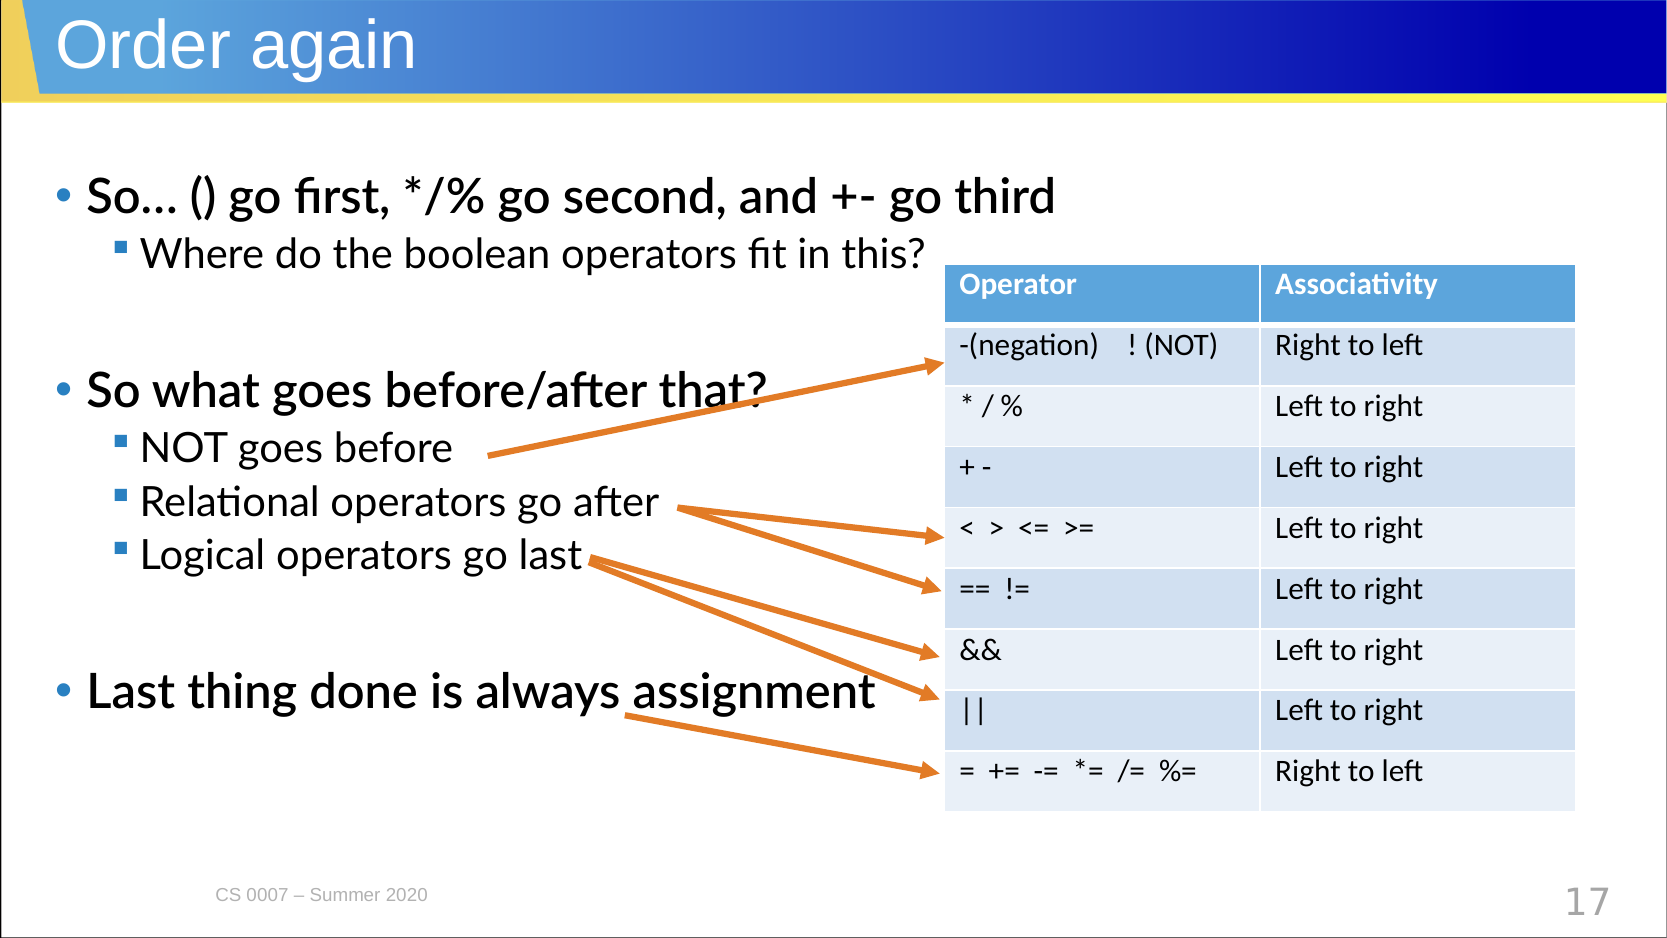

# Order again
So… () go first, */% go second, and +- go third
Where do the boolean operators fit in this?

So what goes before/after that?
NOT goes before
Relational operators go after
Logical operators go last

Last thing done is always assignment
| Operator | Associativity |
| --- | --- |
| -(negation) ! (NOT) | Right to left |
| \* / % | Left to right |
| + - | Left to right |
| < > <= >= | Left to right |
| == != | Left to right |
| && | Left to right |
| || | Left to right |
| = += -= \*= /= %= | Right to left |
CS 0007 – Summer 2020
17